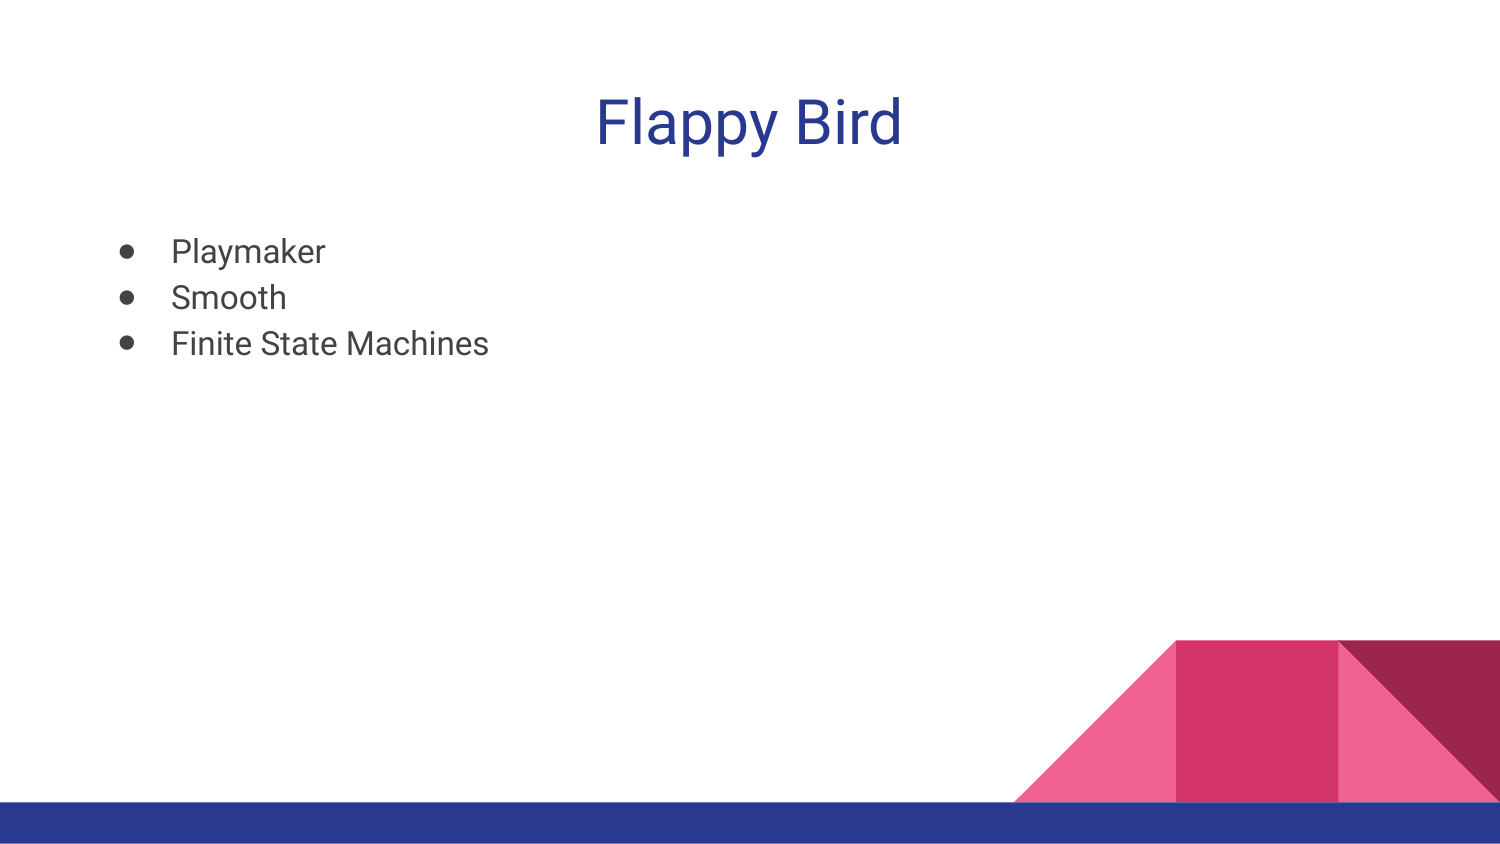

# Flappy Bird
Playmaker
Smooth
Finite State Machines